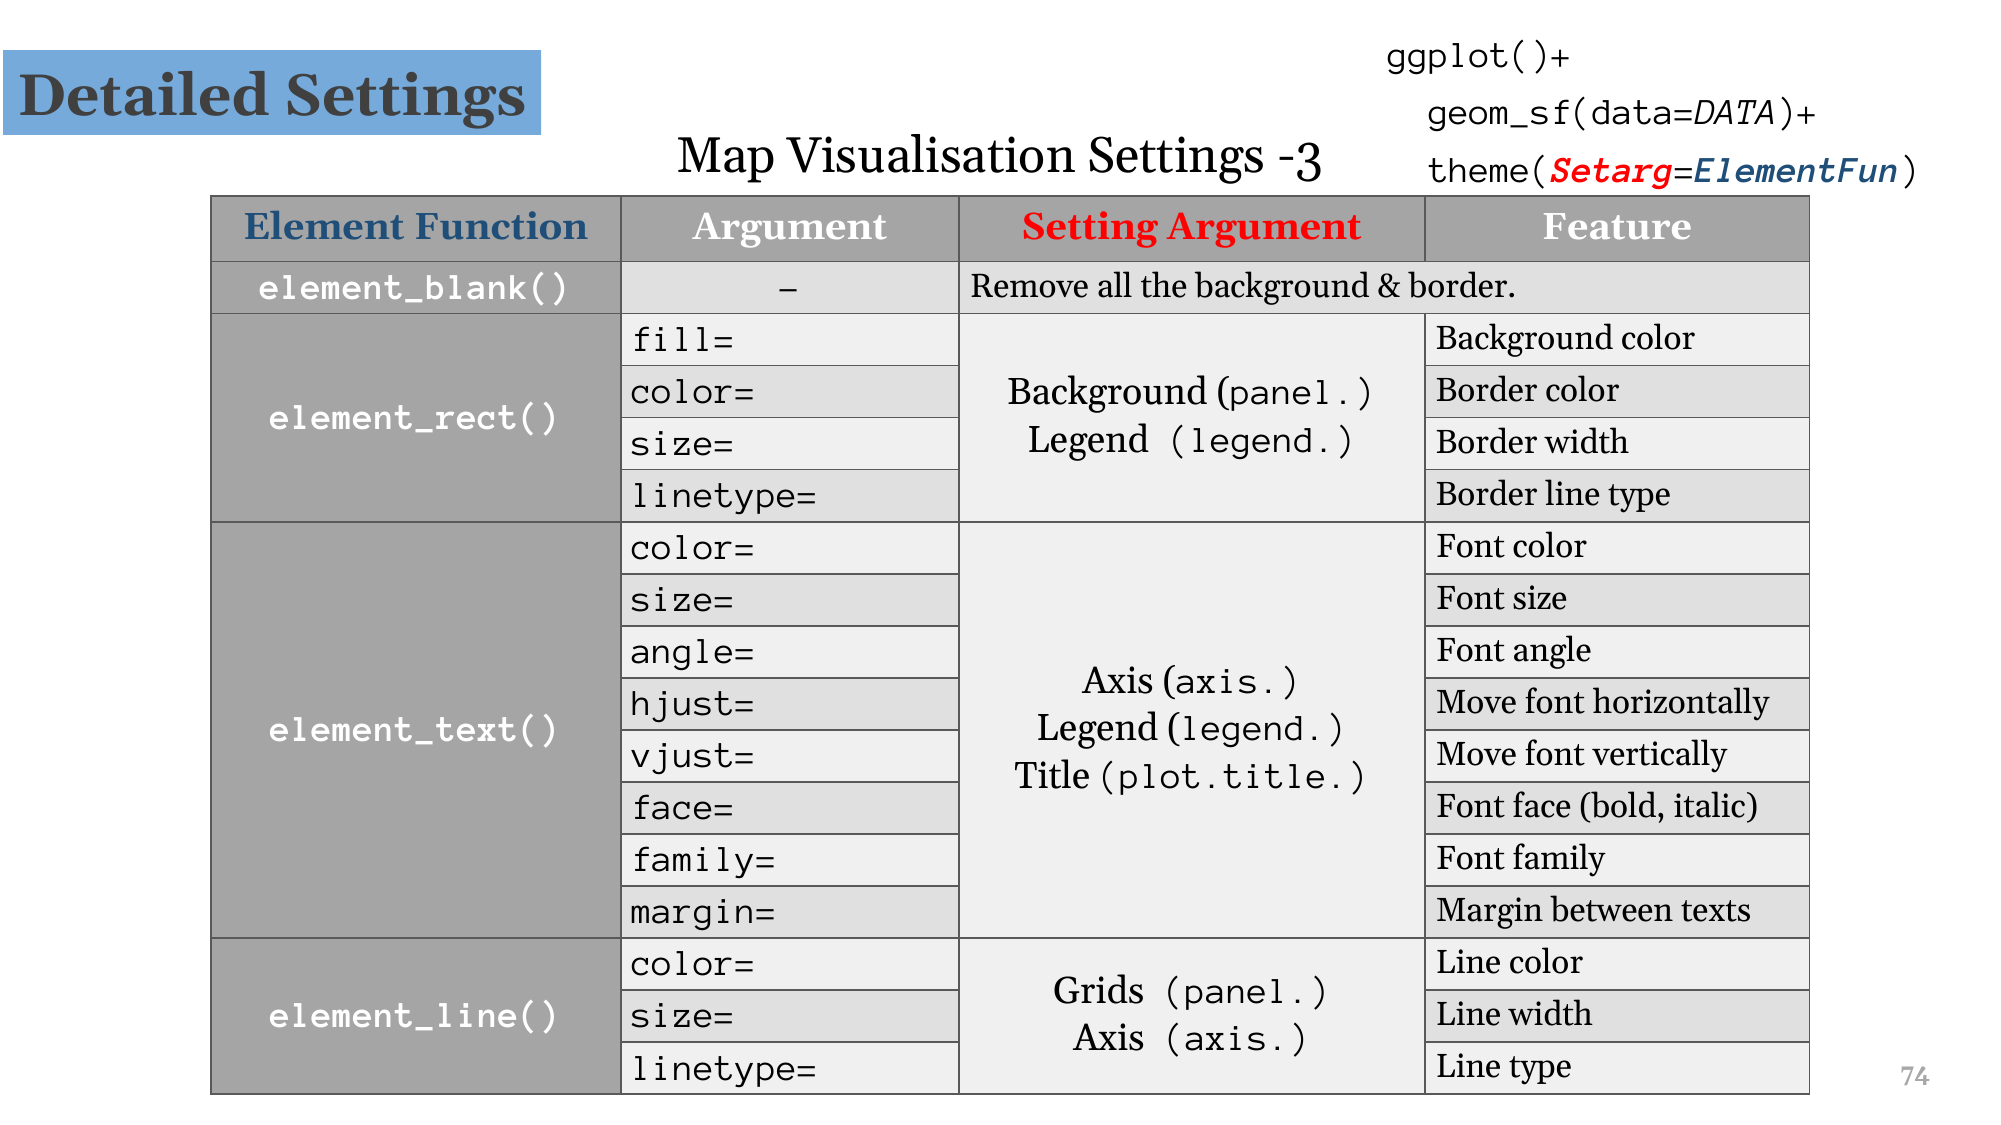

ggplot()+
  geom_sf(data=DATA)+
  theme(Setarg=ElementFun)
Detailed Settings
Map Visualisation Settings -3
| Element Function | Argument | Setting Argument | Feature |
| --- | --- | --- | --- |
| element\_blank() | - | Remove all the background & border. |  |
| element\_rect() | fill= | Background (panel.) Legend (legend.) | Background color |
|  | color= |  | Border color |
|  | size= |  | Border width |
|  | linetype= |  | Border line type |
| element\_text() | color= | Axis (axis.) Legend (legend.) Title (plot.title.) | Font color |
|  | size= |  | Font size |
|  | angle= |  | Font angle |
|  | hjust= |  | Move font horizontally |
|  | vjust= |  | Move font vertically |
|  | face= |  | Font face (bold, italic) |
|  | family= |  | Font family |
|  | margin= |  | Margin between texts |
| element\_line() | color= | Grids (panel.) Axis (axis.) | Line color |
|  | size= |  | Line width |
|  | linetype= |  | Line type |
74